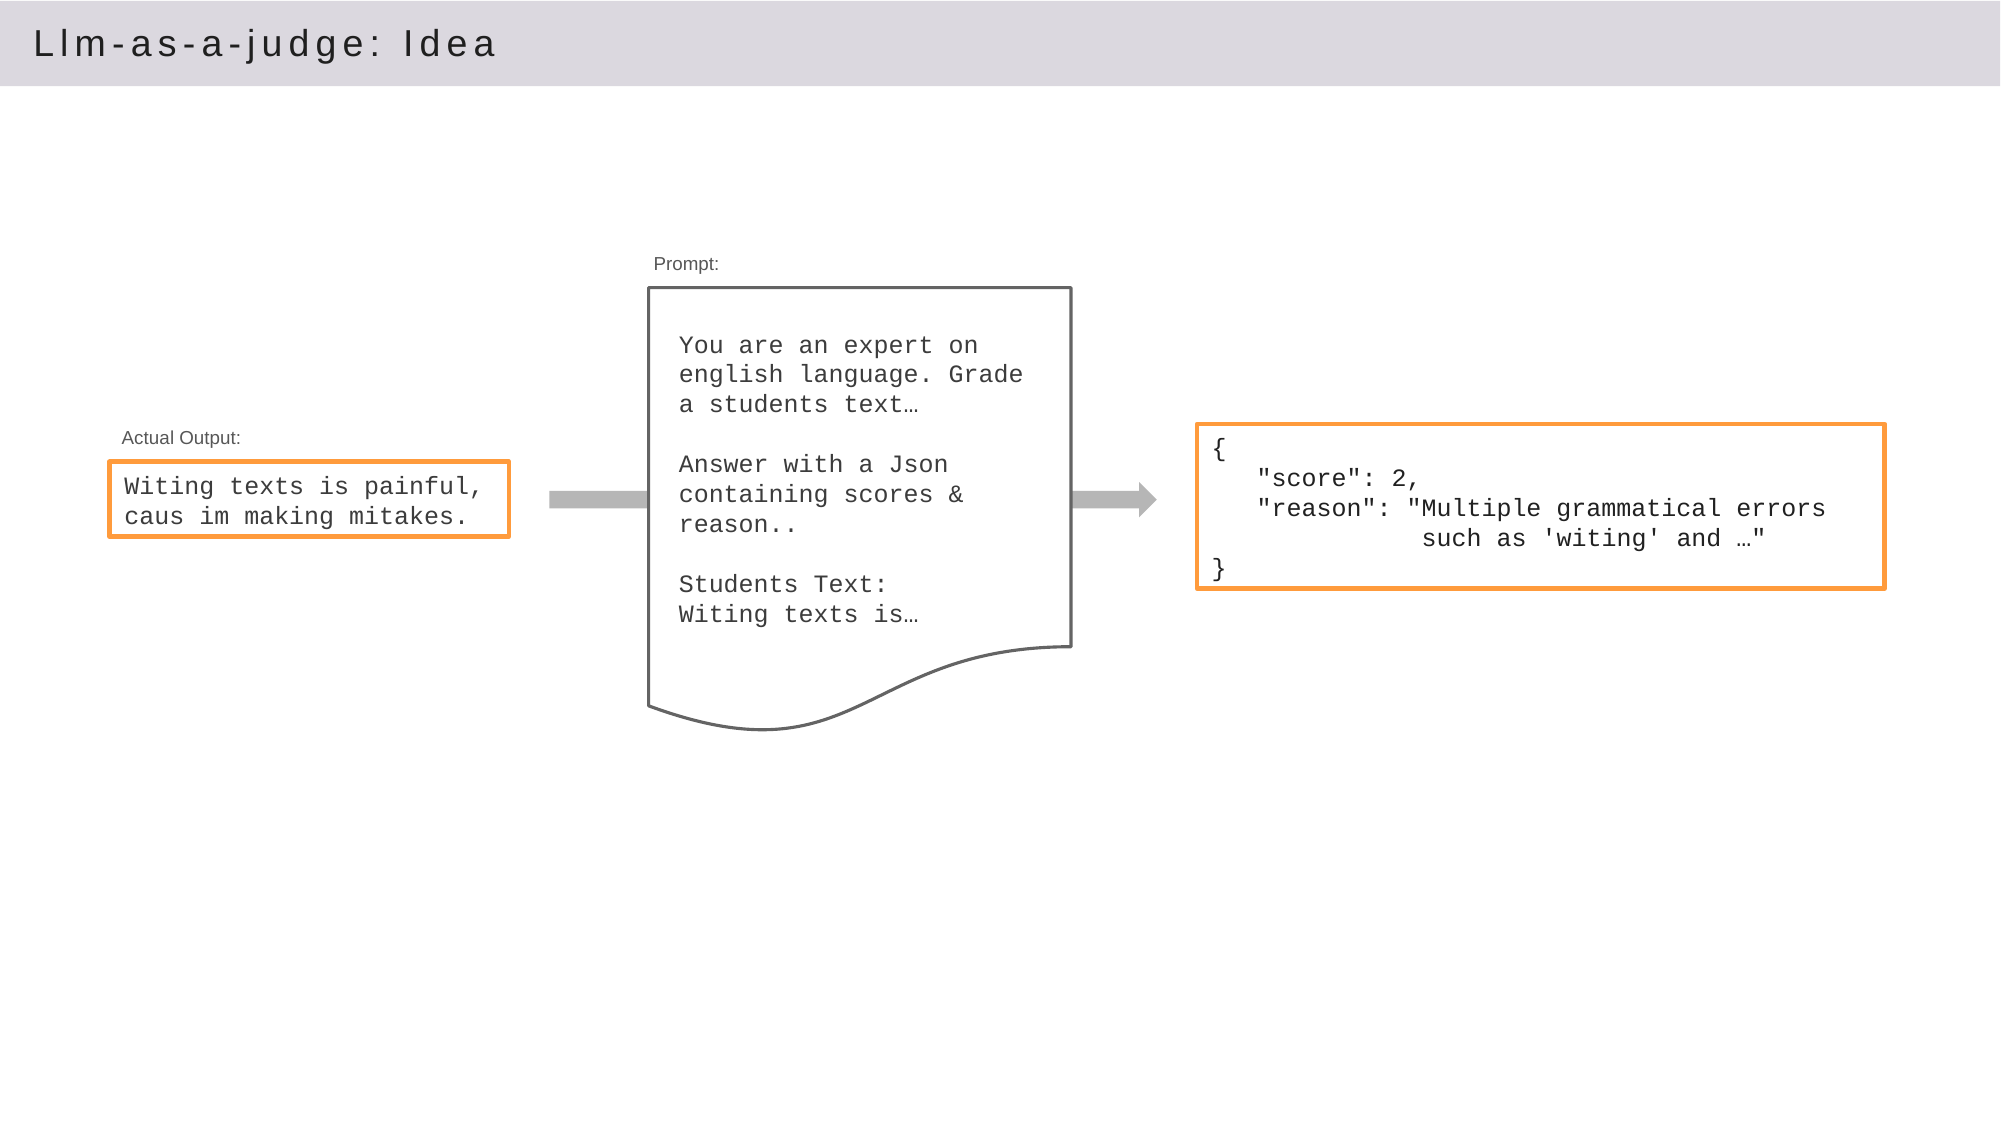

# Llm-as-a-judge: Idea
Prompt:

You are an expert on english language. Grade a students text…

Answer with a Json containing scores & reason..

Students Text:
Witing texts is…
{
   "score": 2,
   "reason": "Multiple grammatical errors
              such as 'witing' and …"
}
Actual Output:
Witing texts is painful, caus im making mitakes.